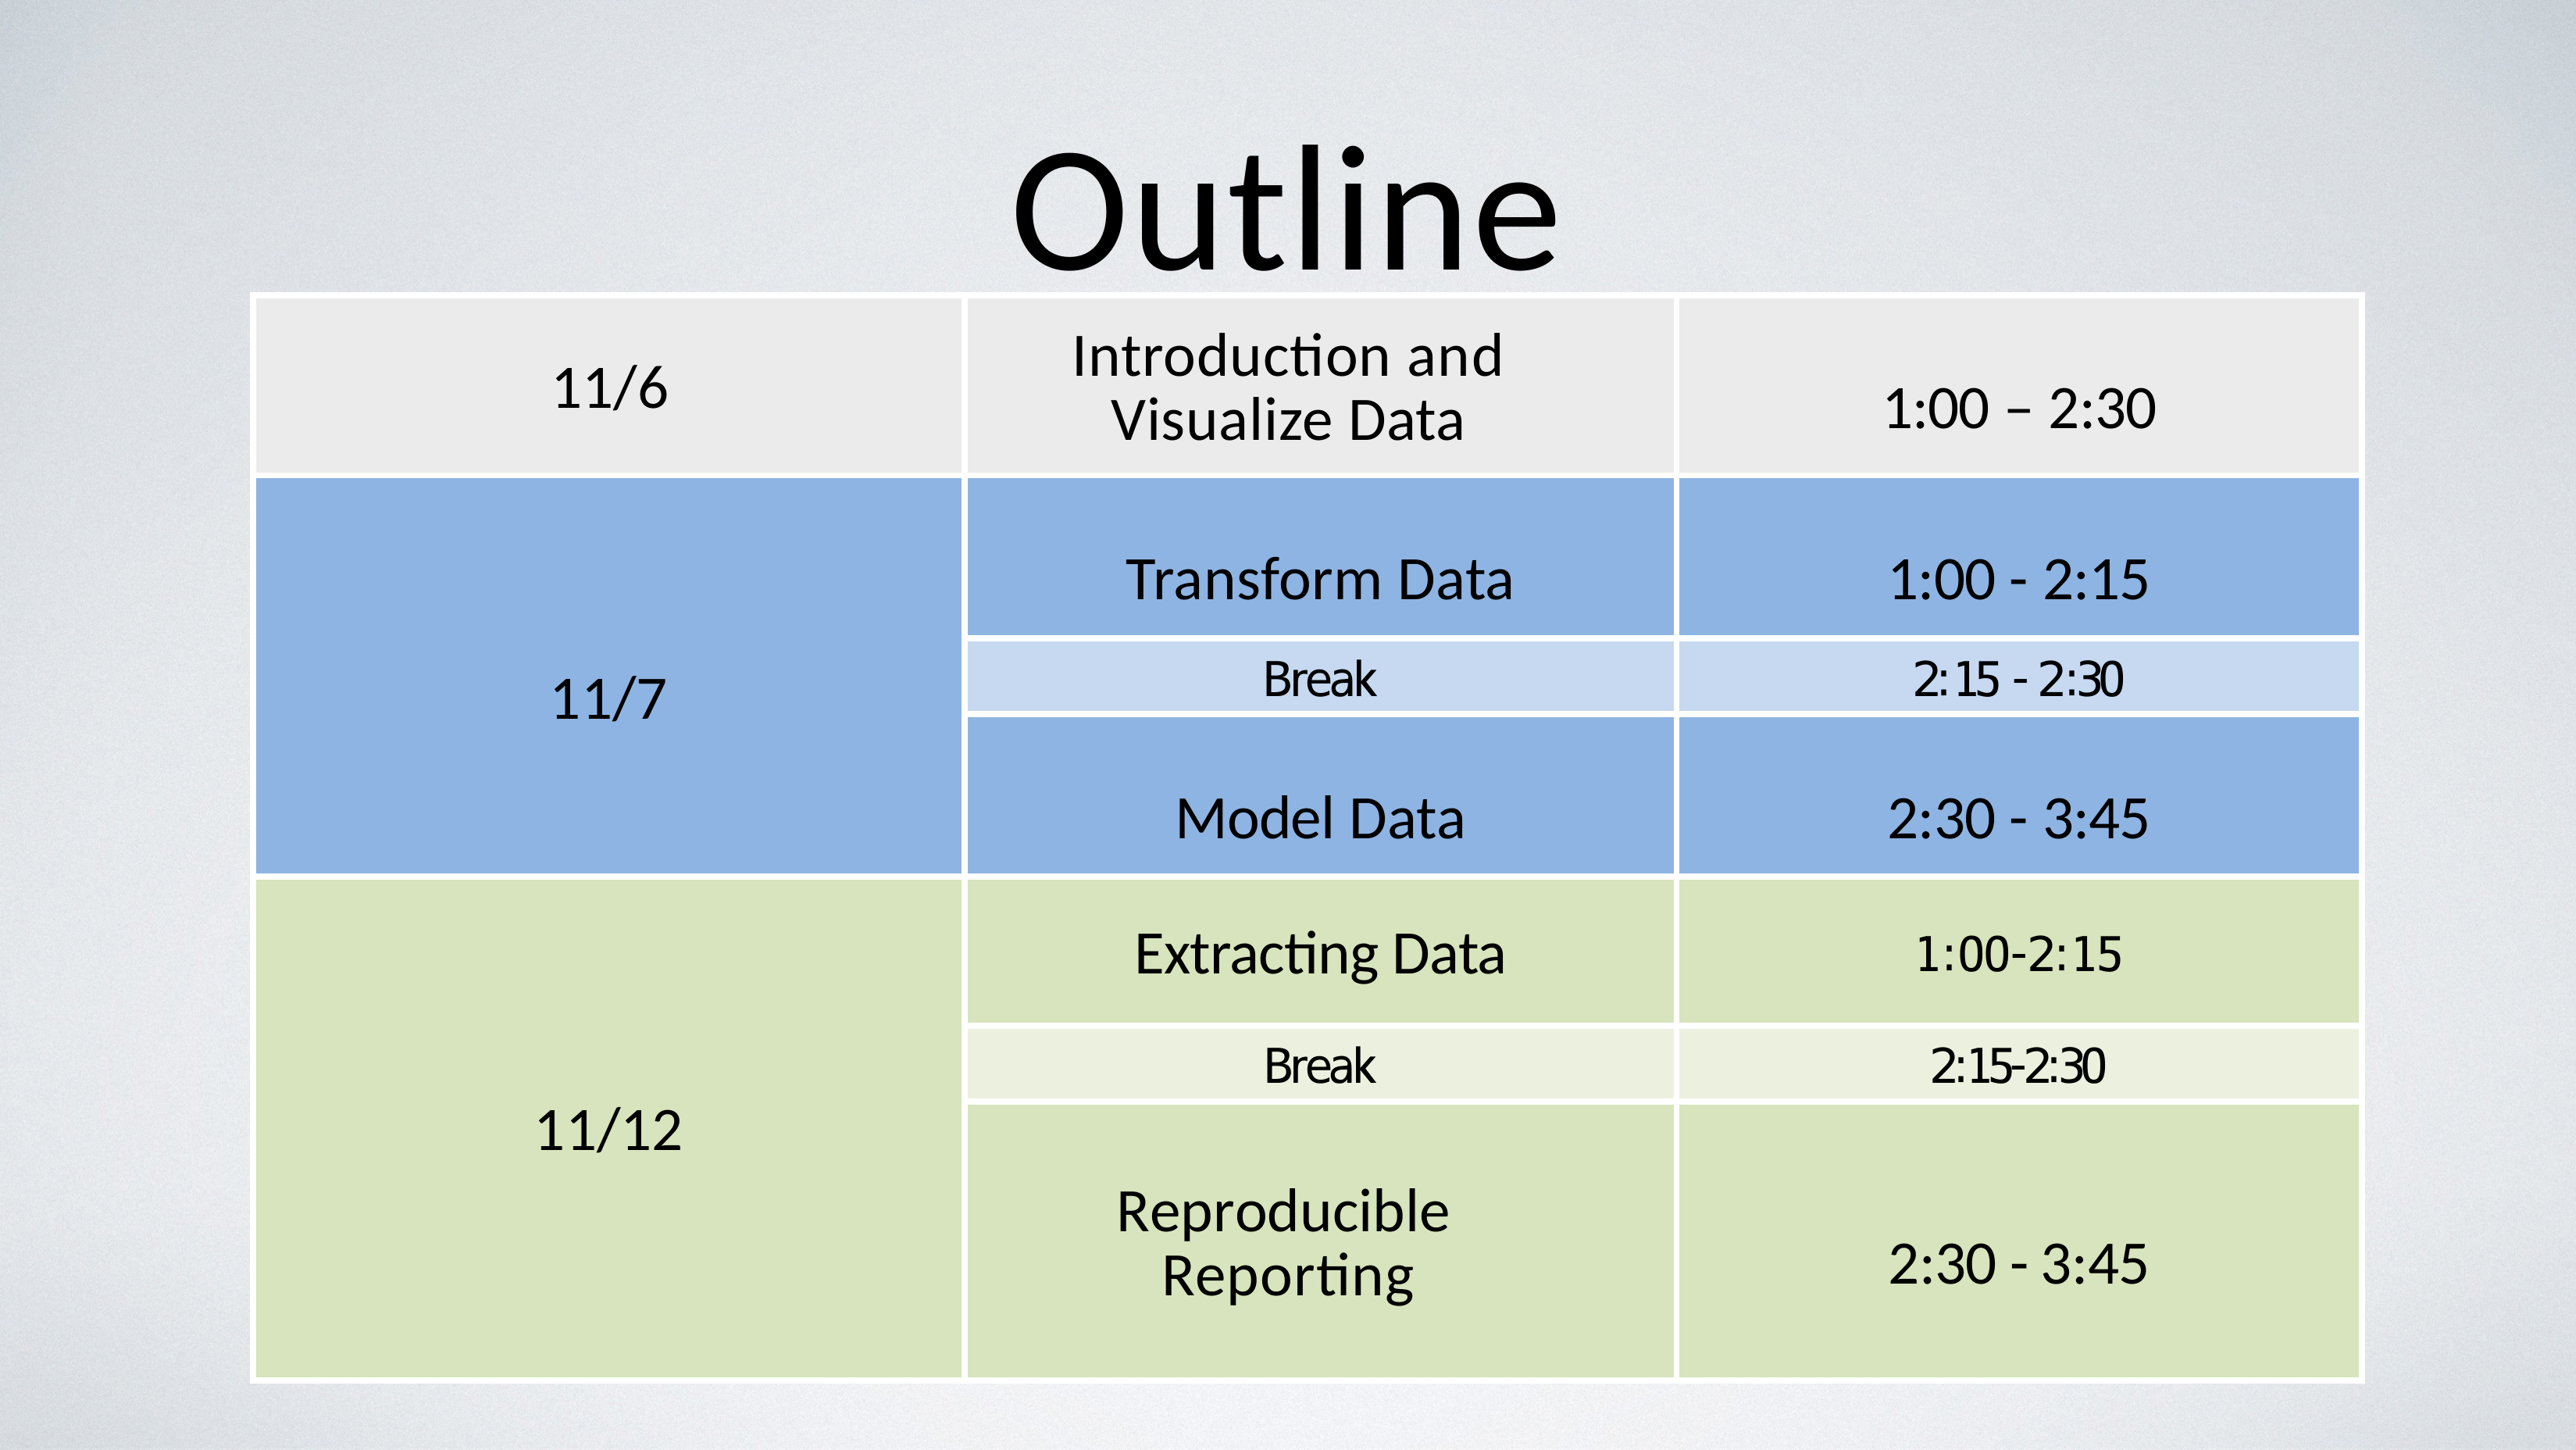

# Outline
| 11/6 | Introduction and Visualize Data | 1:00 – 2:30 |
| --- | --- | --- |
| 11/7 | Transform Data | 1:00 - 2:15 |
|  | Break | 2:15 - 2:30 |
|  | Model Data | 2:30 - 3:45 |
| 11/12 | Extracting Data | 1:00-2:15 |
|  | Break | 2:15-2:30 |
|  | Reproducible Reporting | 2:30 - 3:45 |